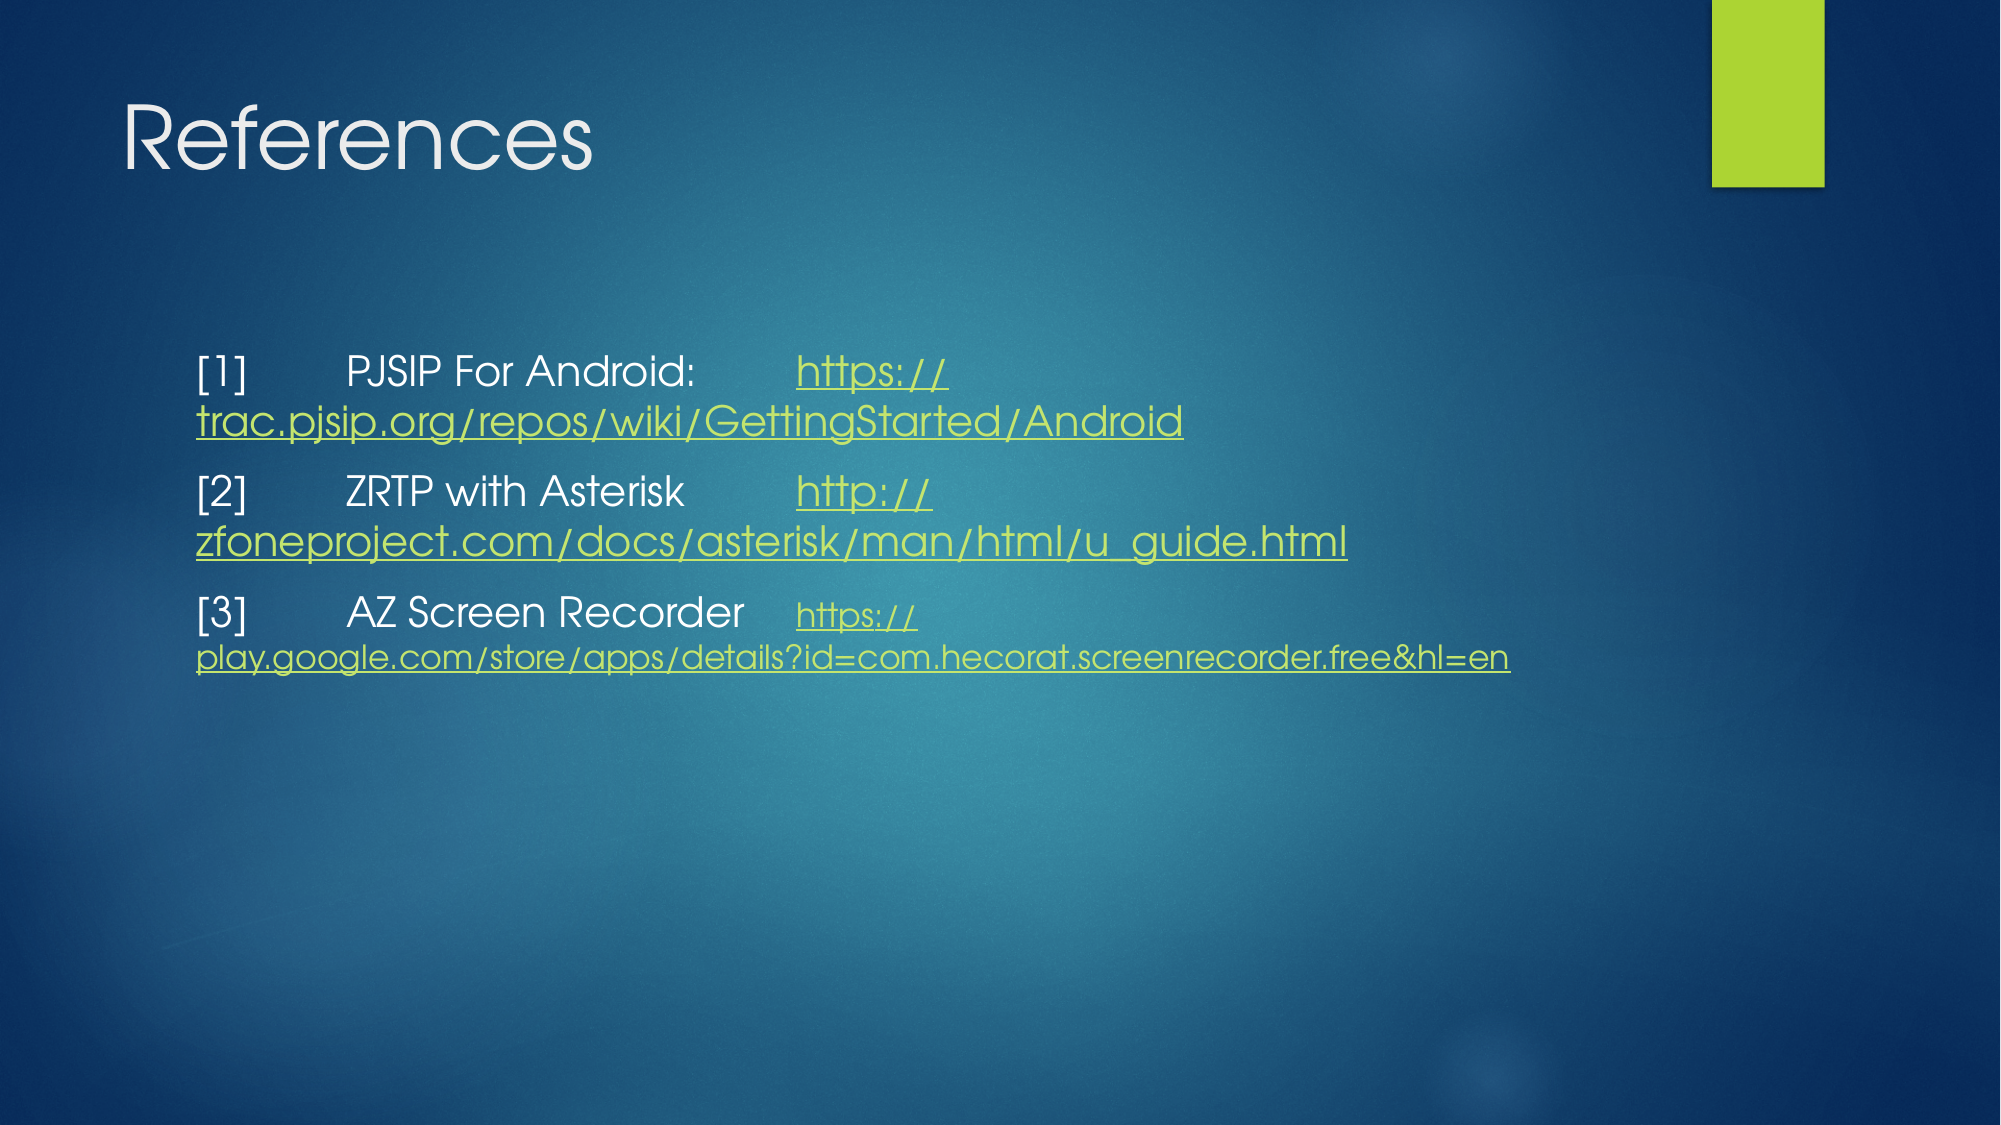

# References
[1]	PJSIP For Android: 	https://trac.pjsip.org/repos/wiki/GettingStarted/Android
[2]	ZRTP with Asterisk 	http://zfoneproject.com/docs/asterisk/man/html/u_guide.html
[3]	AZ Screen Recorder 	https://play.google.com/store/apps/details?id=com.hecorat.screenrecorder.free&hl=en